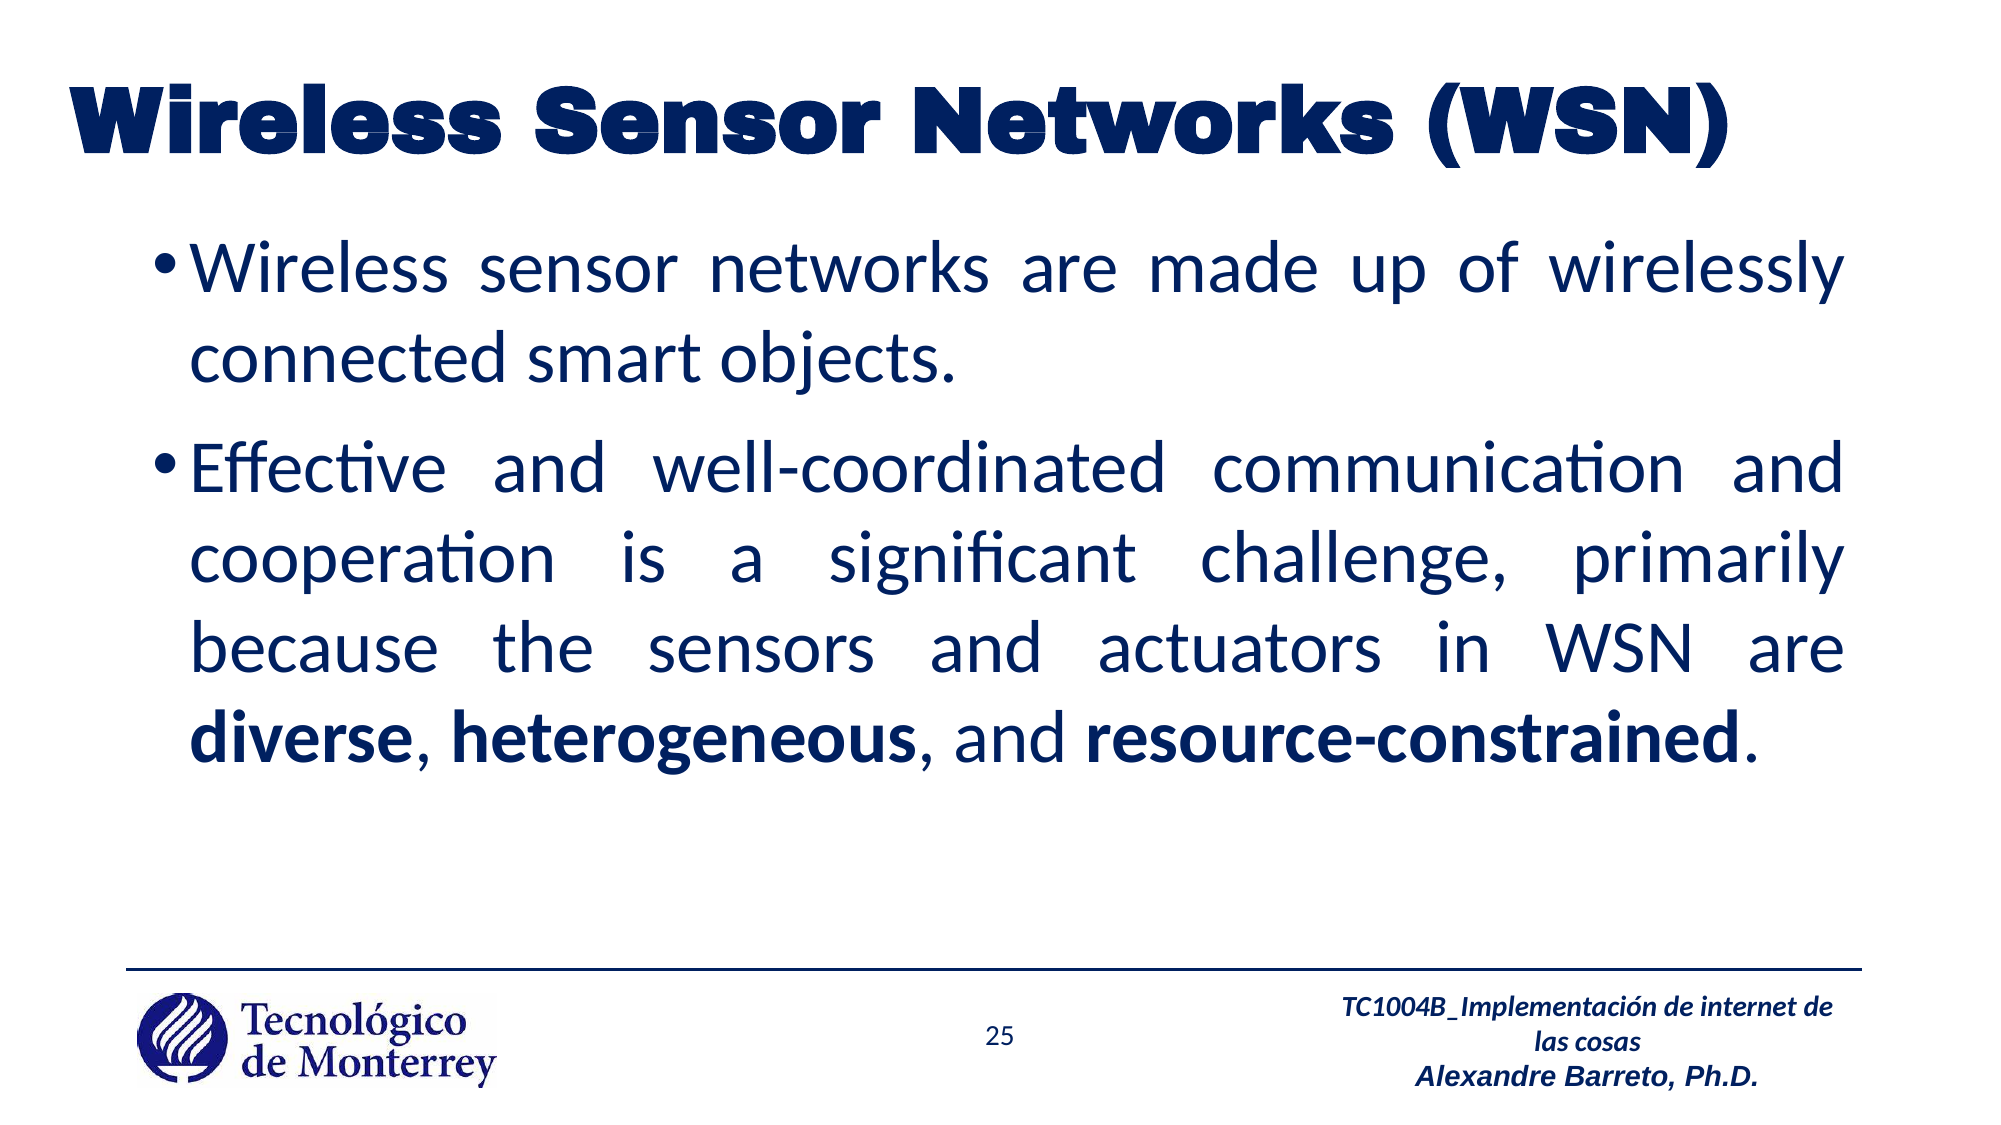

# Wireless Sensor Networks (WSN)
Wireless sensor networks are made up of wirelessly connected smart objects.
Effective and well-coordinated communication and cooperation is a significant challenge, primarily because the sensors and actuators in WSN are diverse, heterogeneous, and resource-constrained.